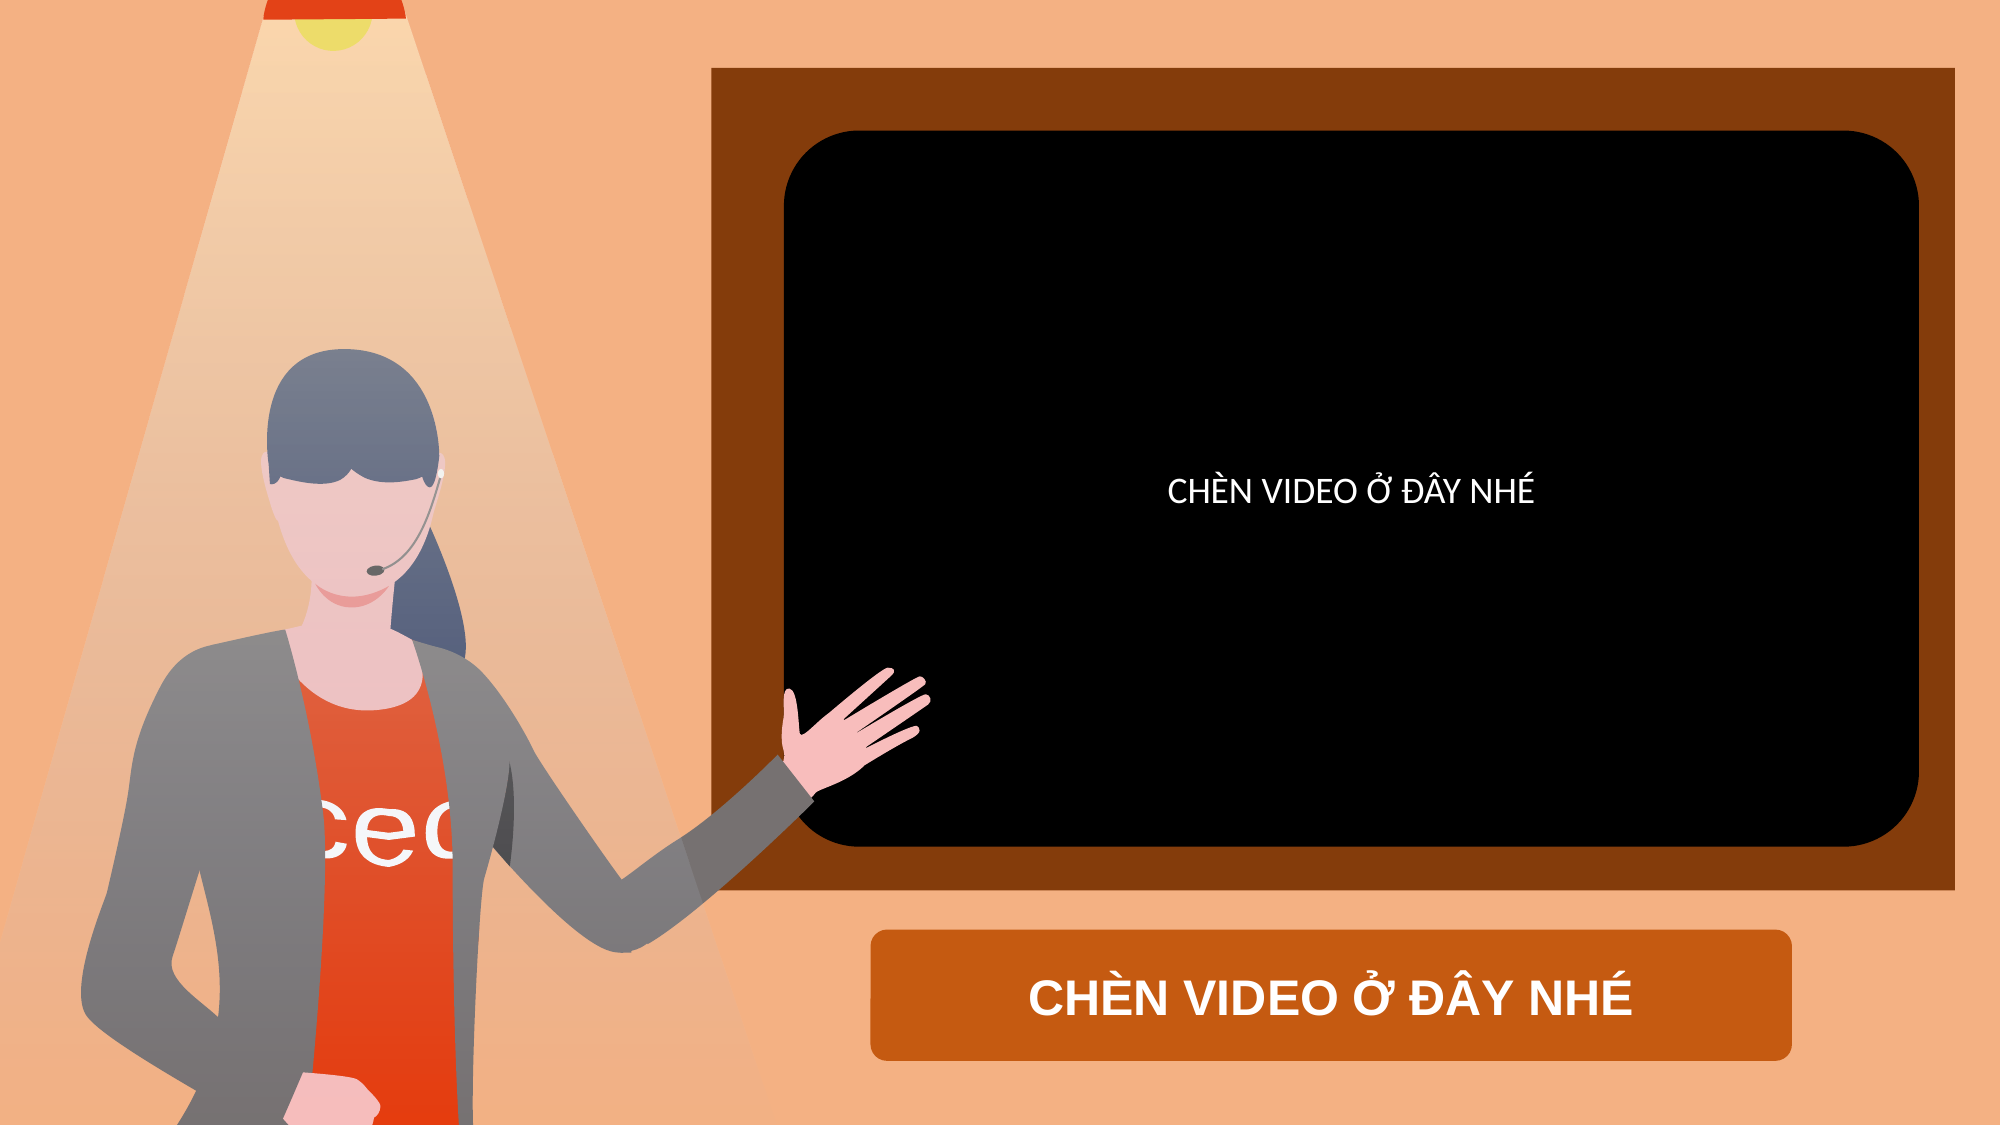

CHÈN VIDEO Ở ĐÂY NHÉ

ceo

CHÈN VIDEO Ở ĐÂY NHÉ